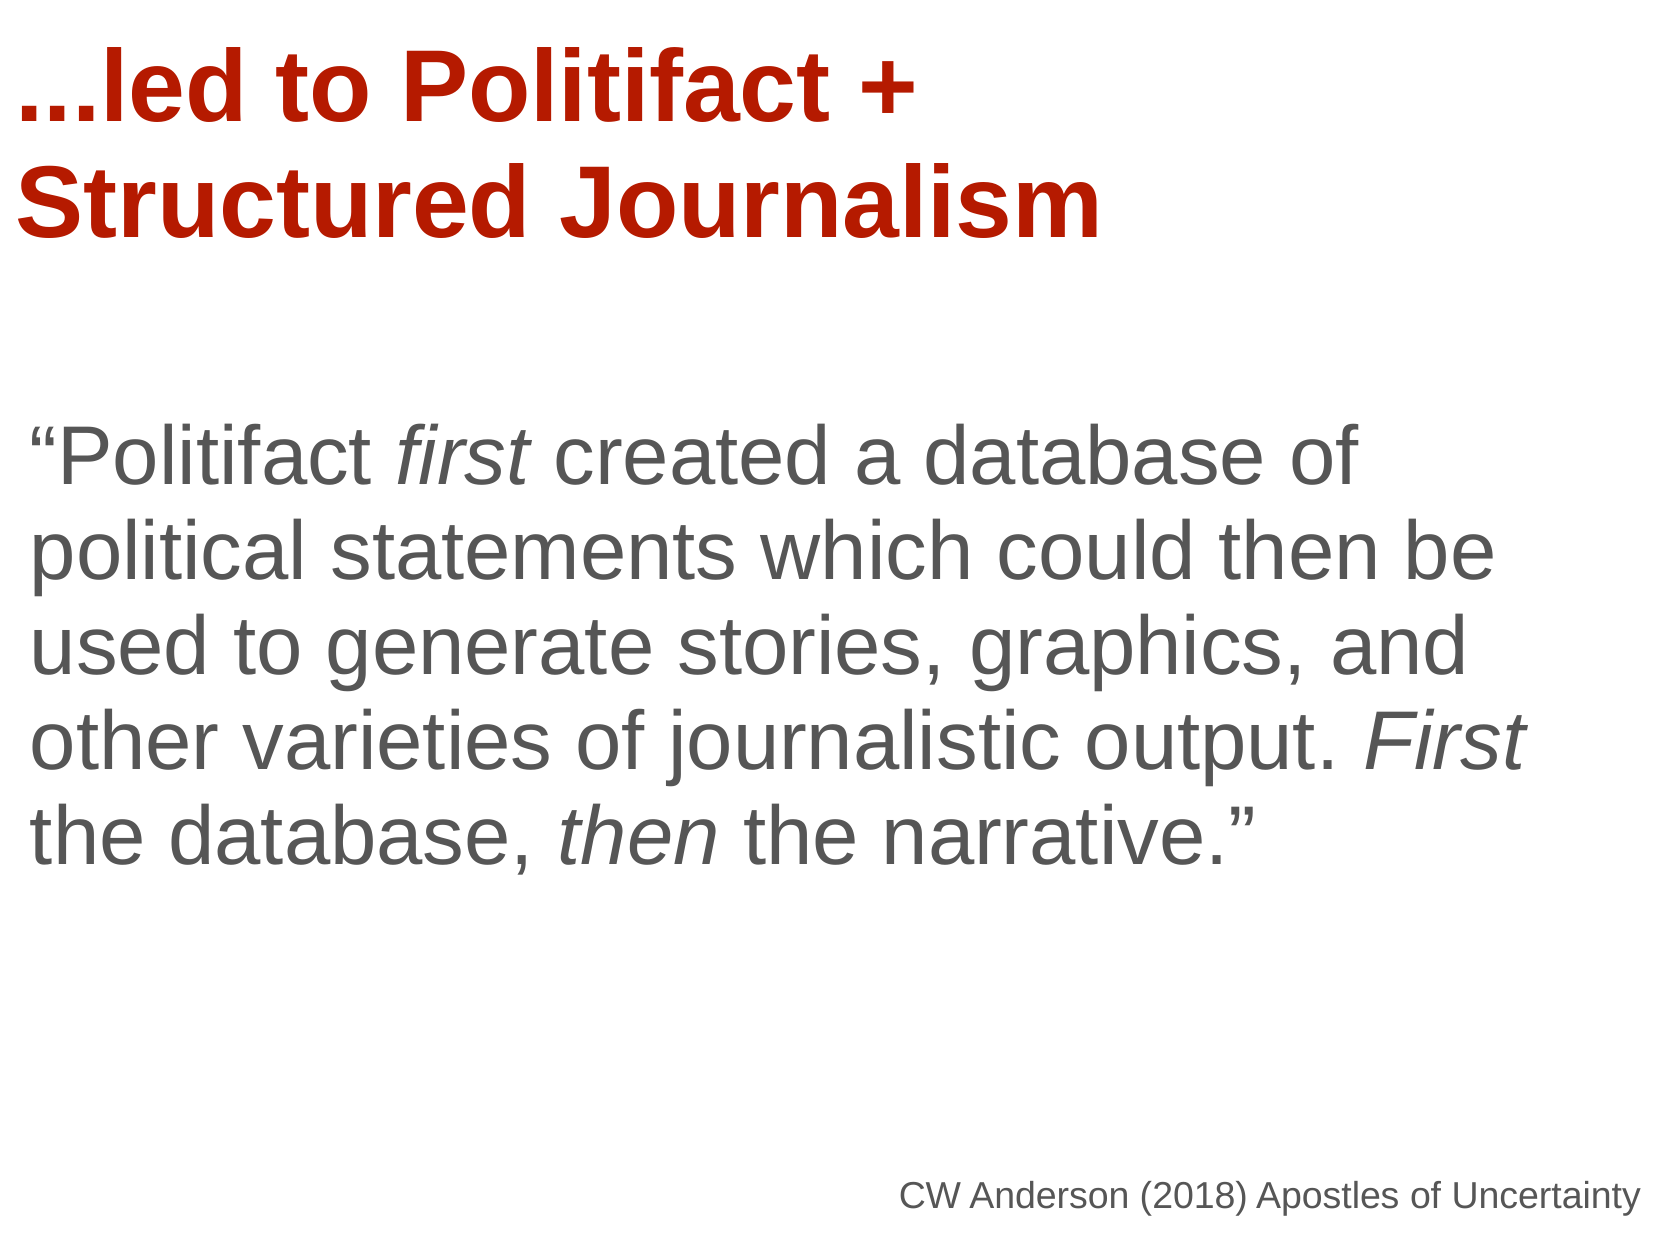

...led to Politifact +
Structured Journalism
“Politifact first created a database of political statements which could then be used to generate stories, graphics, and other varieties of journalistic output. First the database, then the narrative.”
 CW Anderson (2018) Apostles of Uncertainty